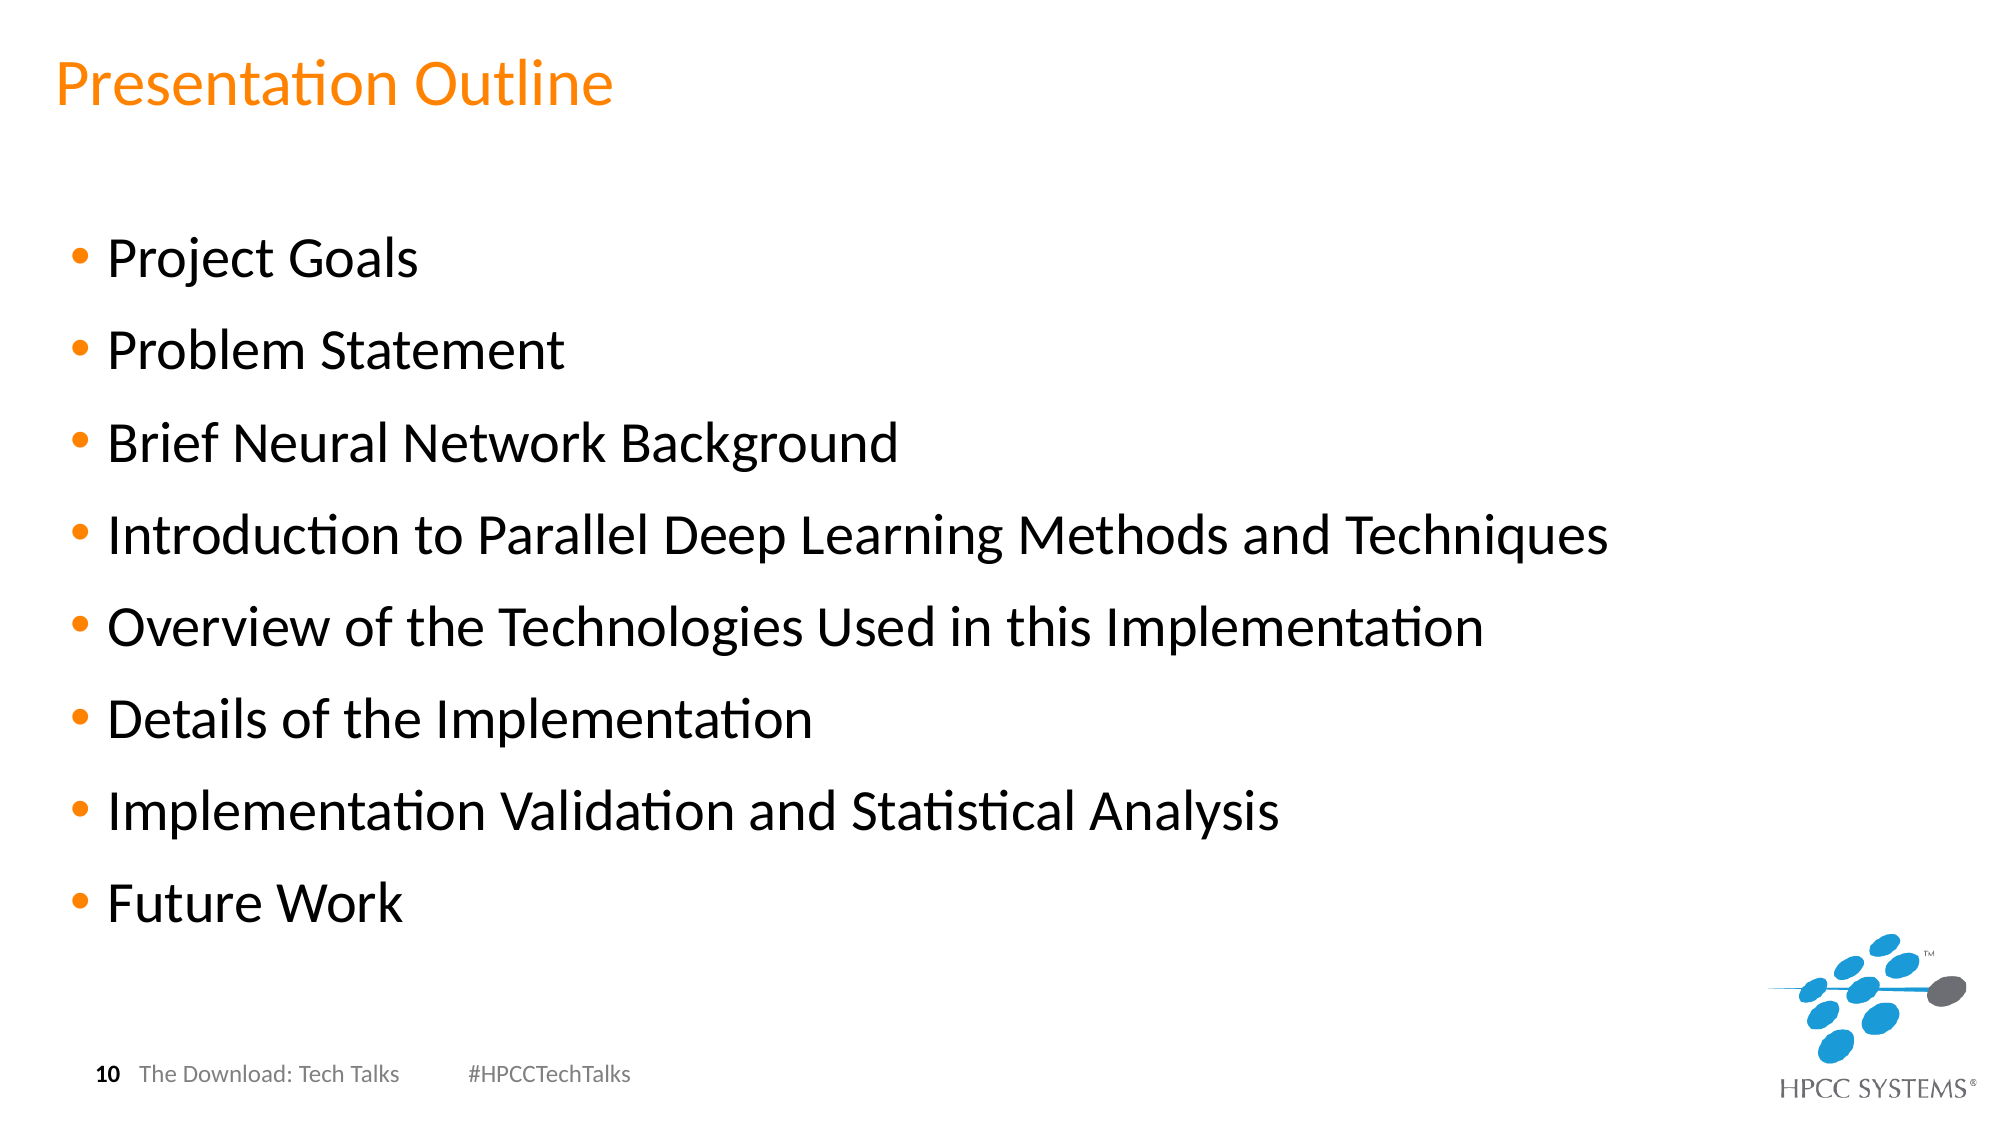

# Presentation Outline
Project Goals
Problem Statement
Brief Neural Network Background
Introduction to Parallel Deep Learning Methods and Techniques
Overview of the Technologies Used in this Implementation
Details of the Implementation
Implementation Validation and Statistical Analysis
Future Work

10
The Download: Tech Talks            #HPCCTechTalks